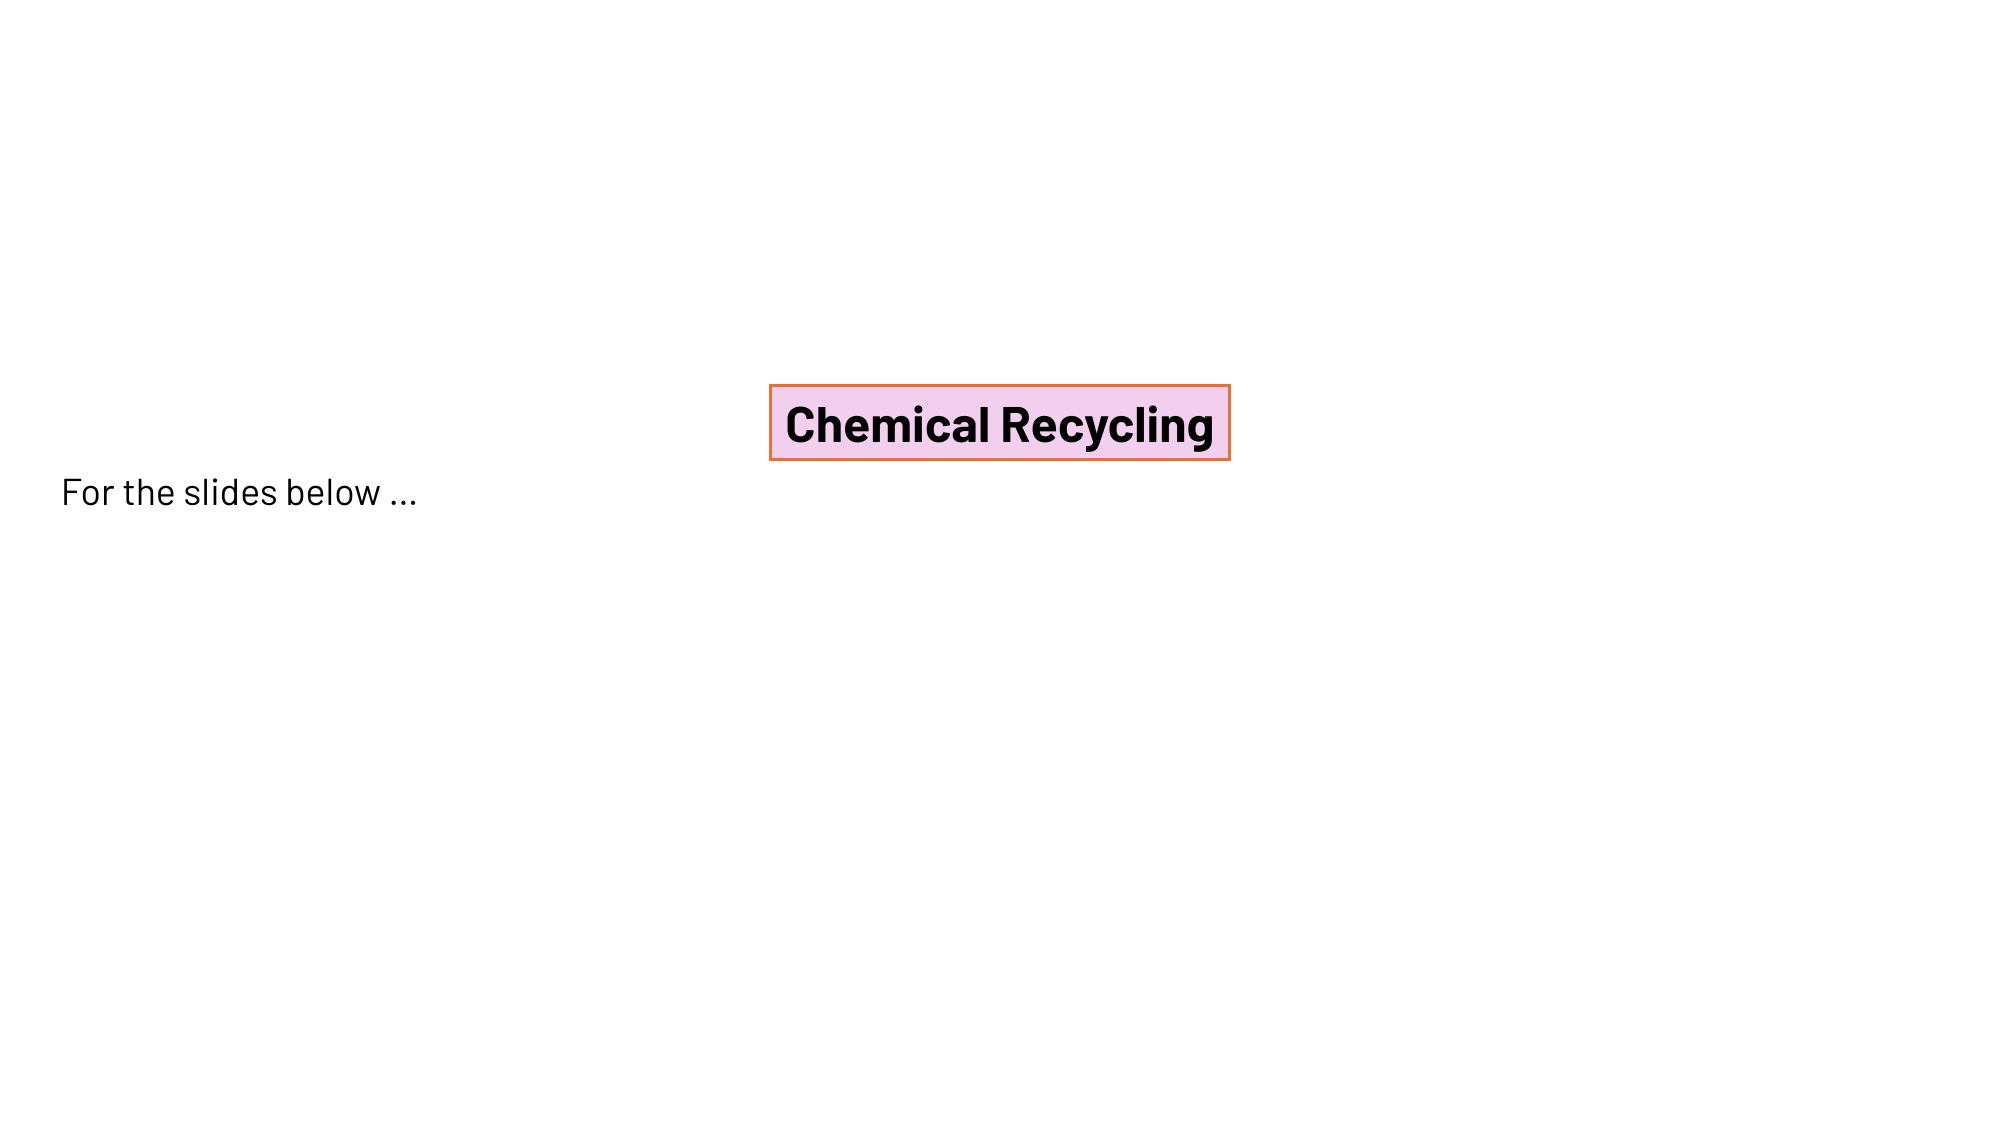

Chemical Recycling
For the slides below …